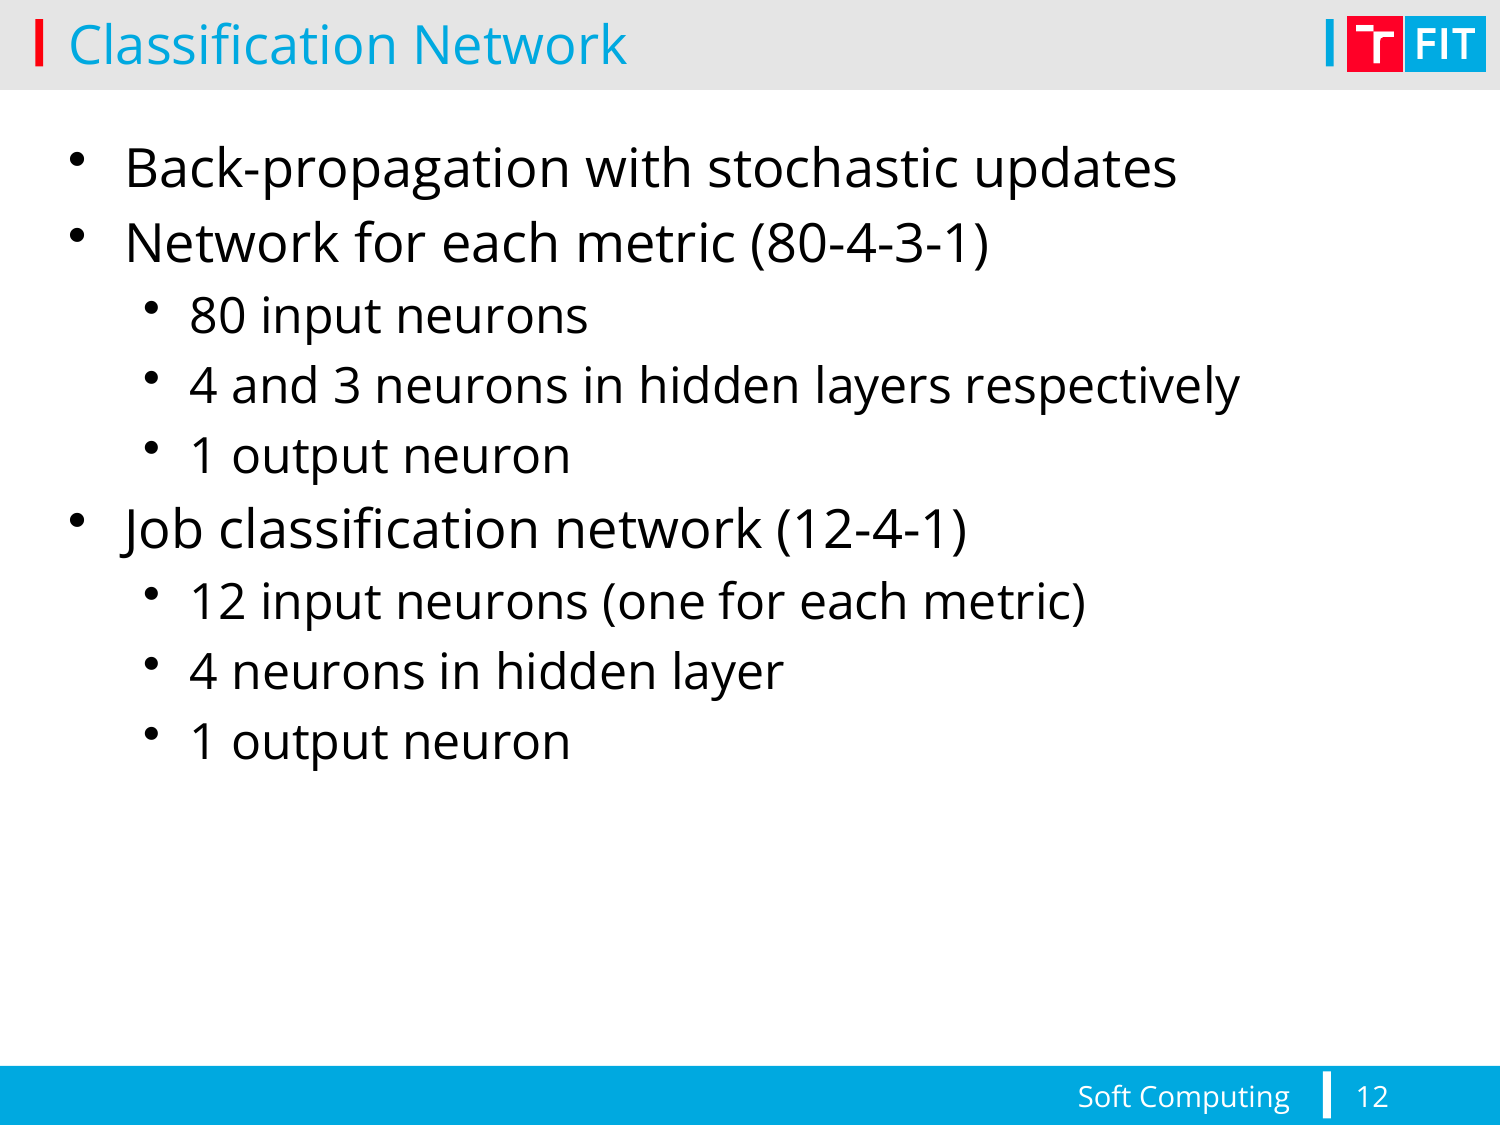

# Classification Network
Back-propagation with stochastic updates
Network for each metric (80-4-3-1)
80 input neurons
4 and 3 neurons in hidden layers respectively
1 output neuron
Job classification network (12-4-1)
12 input neurons (one for each metric)
4 neurons in hidden layer
1 output neuron
Soft Computing
12